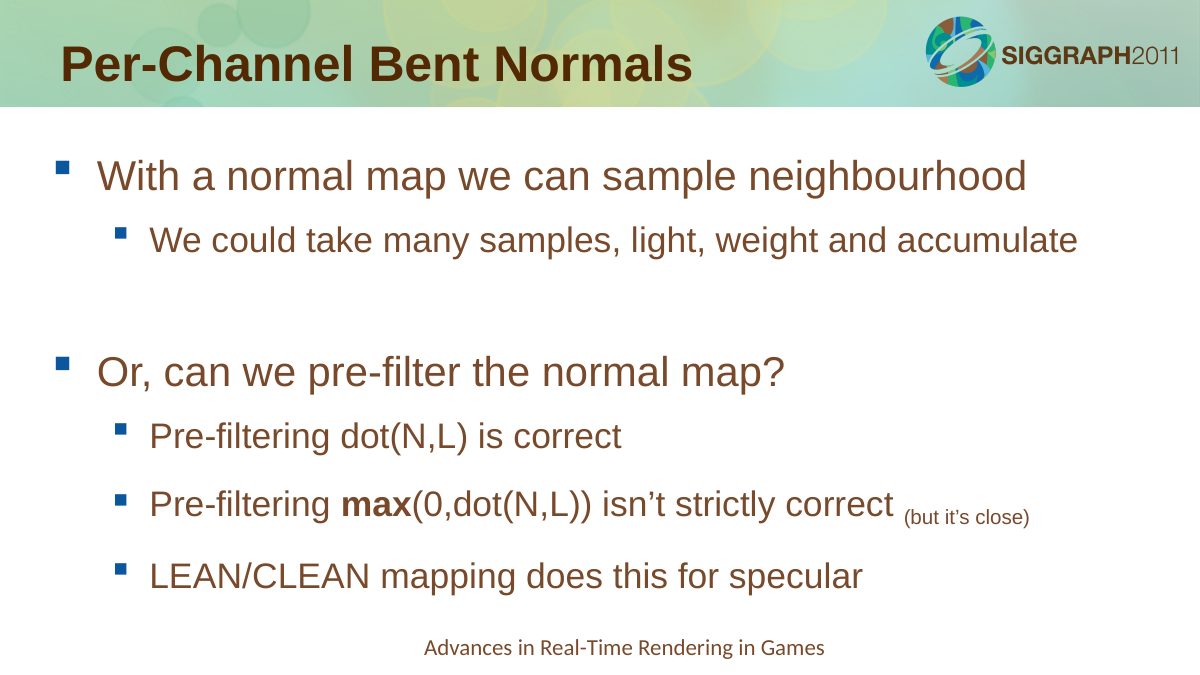

Per-Channel Bent Normals
With a normal map we can sample neighbourhood
We could take many samples, light, weight and accumulate

Or, can we pre-filter the normal map?
Pre-filtering dot(N,L) is correct
Pre-filtering max(0,dot(N,L)) isn’t strictly correct (but it’s close)
LEAN/CLEAN mapping does this for specular